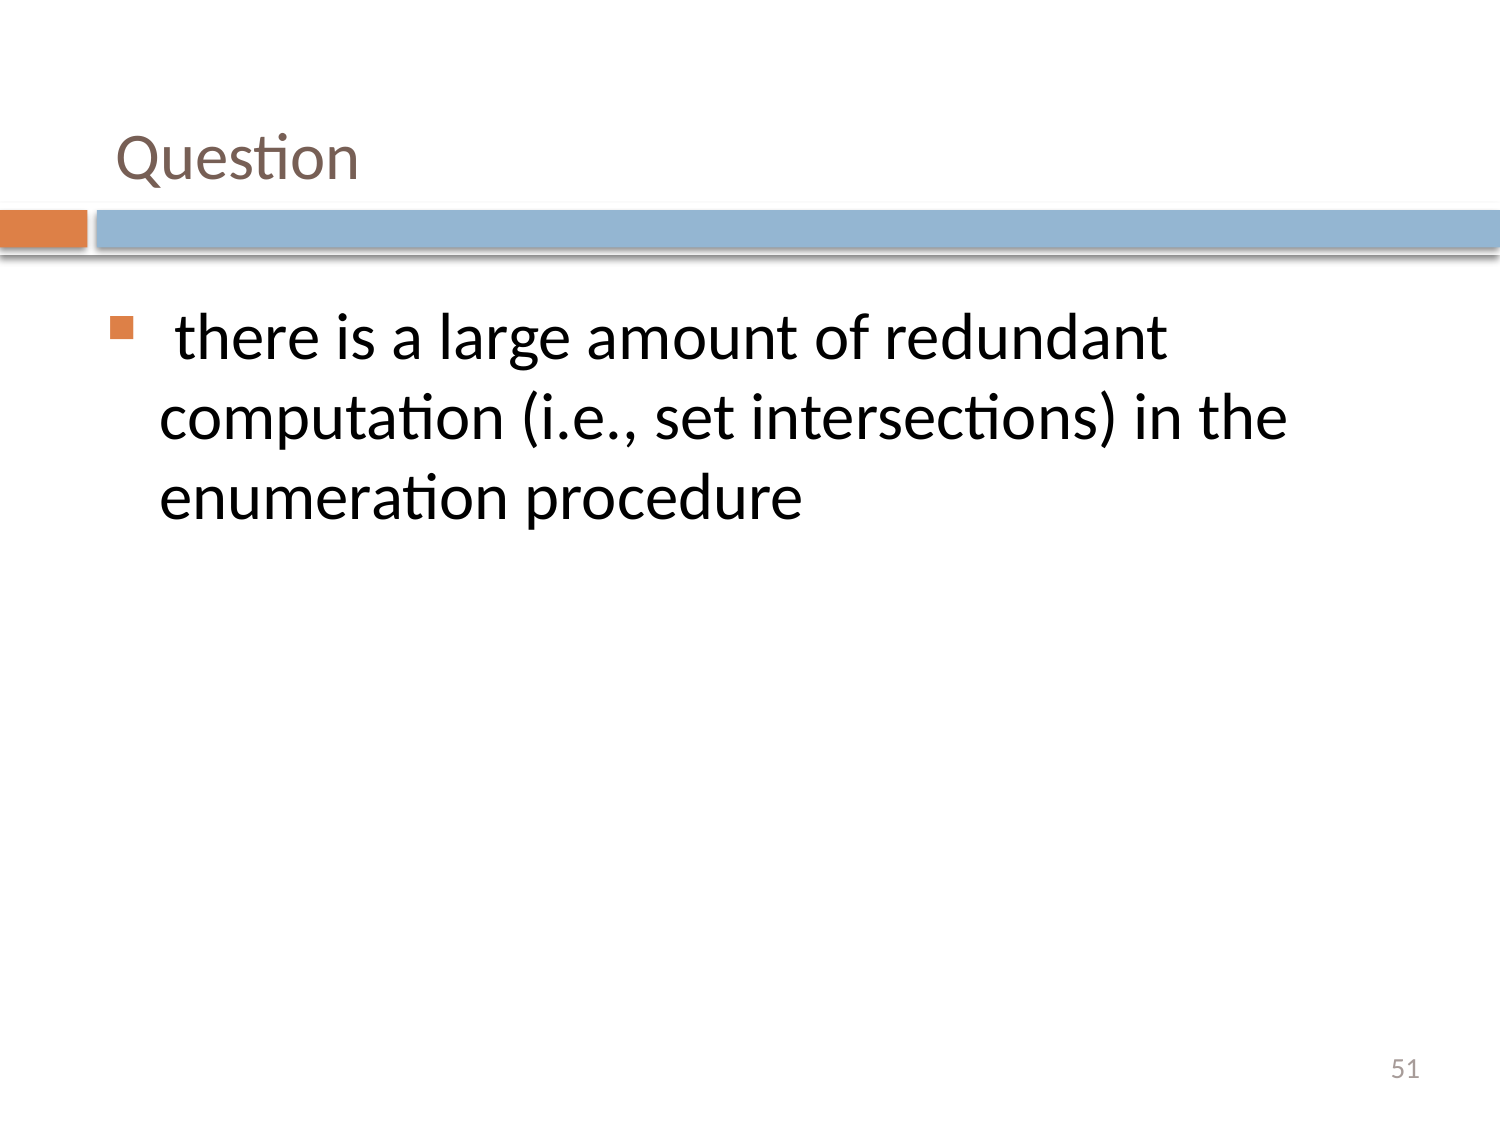

# Question
 there is a large amount of redundant computation (i.e., set intersections) in the enumeration procedure
51